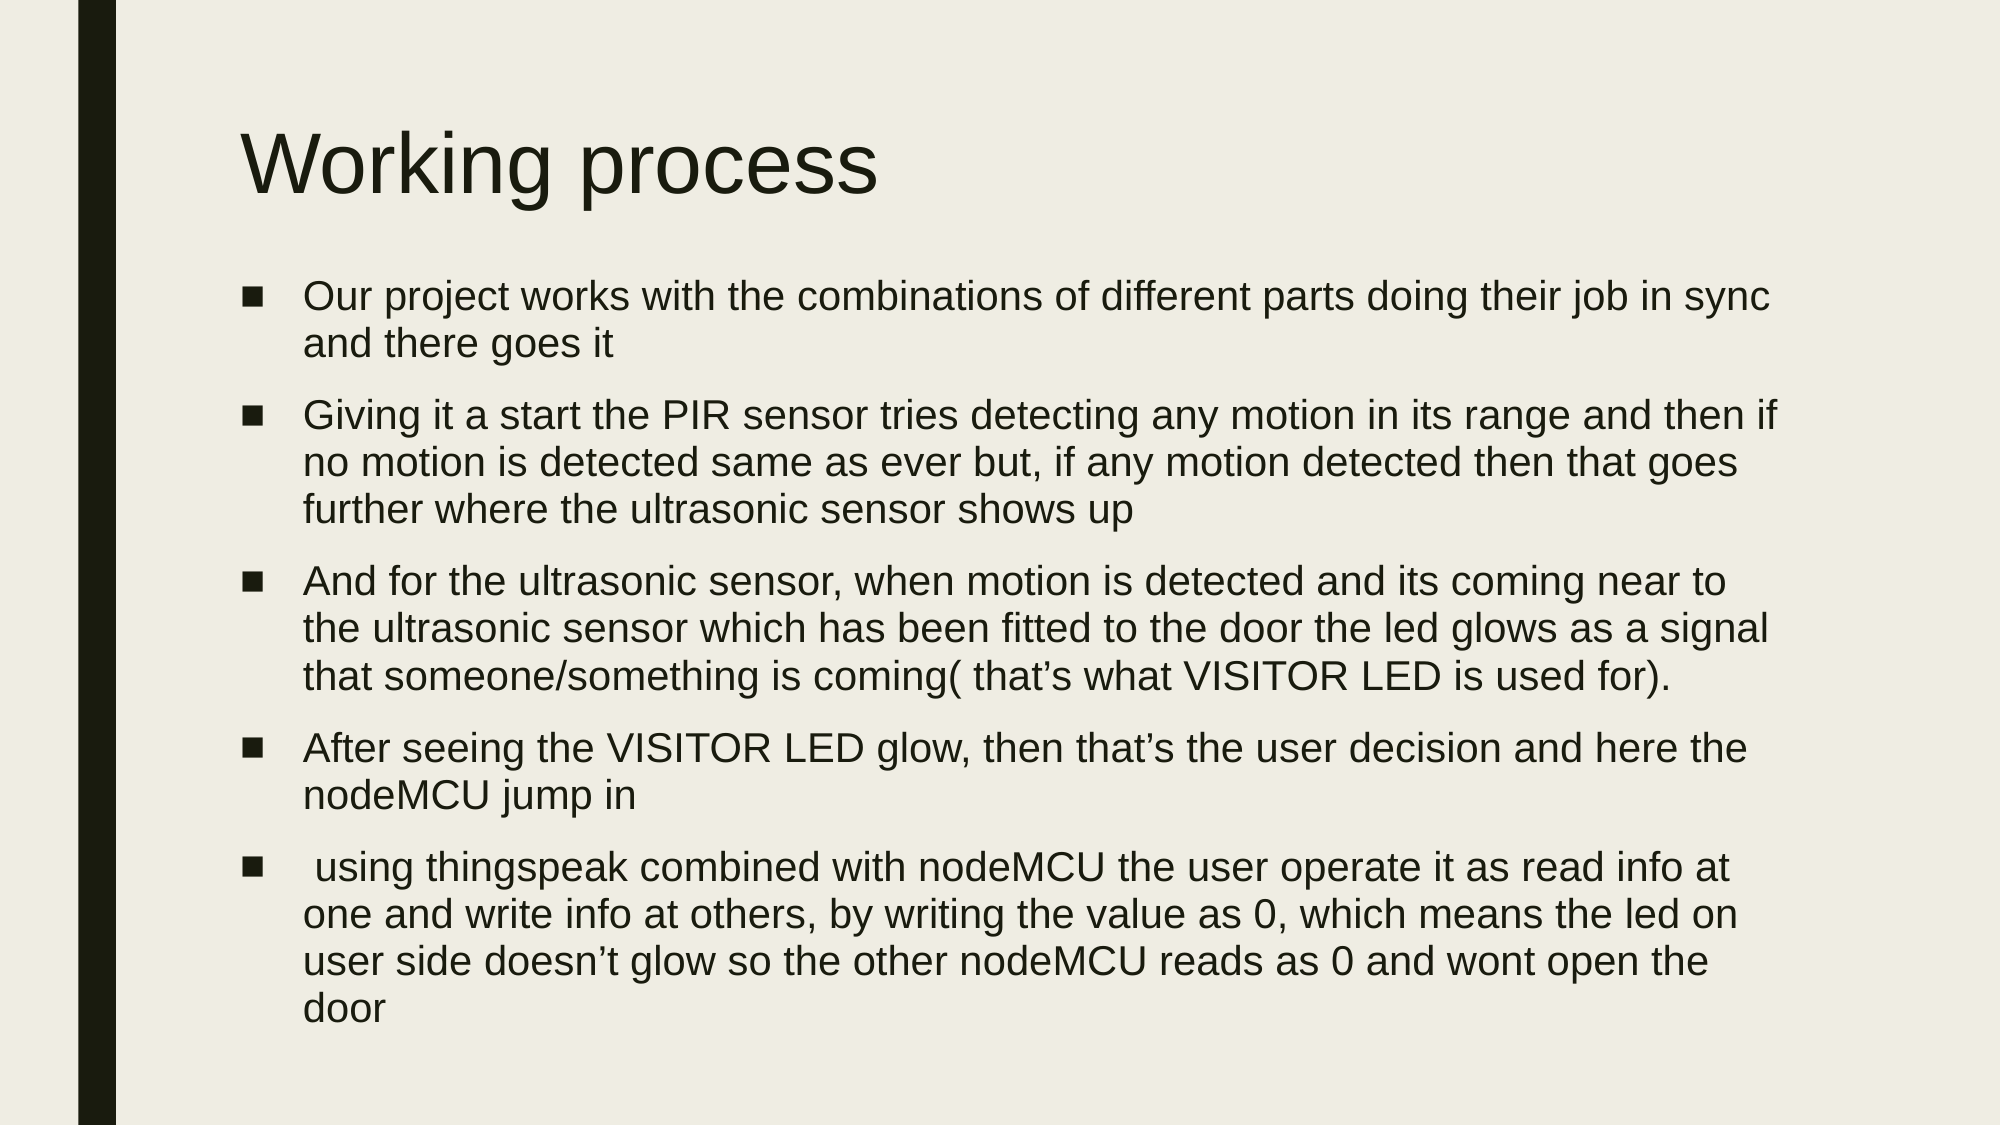

# Working process
Our project works with the combinations of different parts doing their job in sync and there goes it
Giving it a start the PIR sensor tries detecting any motion in its range and then if no motion is detected same as ever but, if any motion detected then that goes further where the ultrasonic sensor shows up
And for the ultrasonic sensor, when motion is detected and its coming near to the ultrasonic sensor which has been fitted to the door the led glows as a signal that someone/something is coming( that’s what VISITOR LED is used for).
After seeing the VISITOR LED glow, then that’s the user decision and here the nodeMCU jump in
 using thingspeak combined with nodeMCU the user operate it as read info at one and write info at others, by writing the value as 0, which means the led on user side doesn’t glow so the other nodeMCU reads as 0 and wont open the door